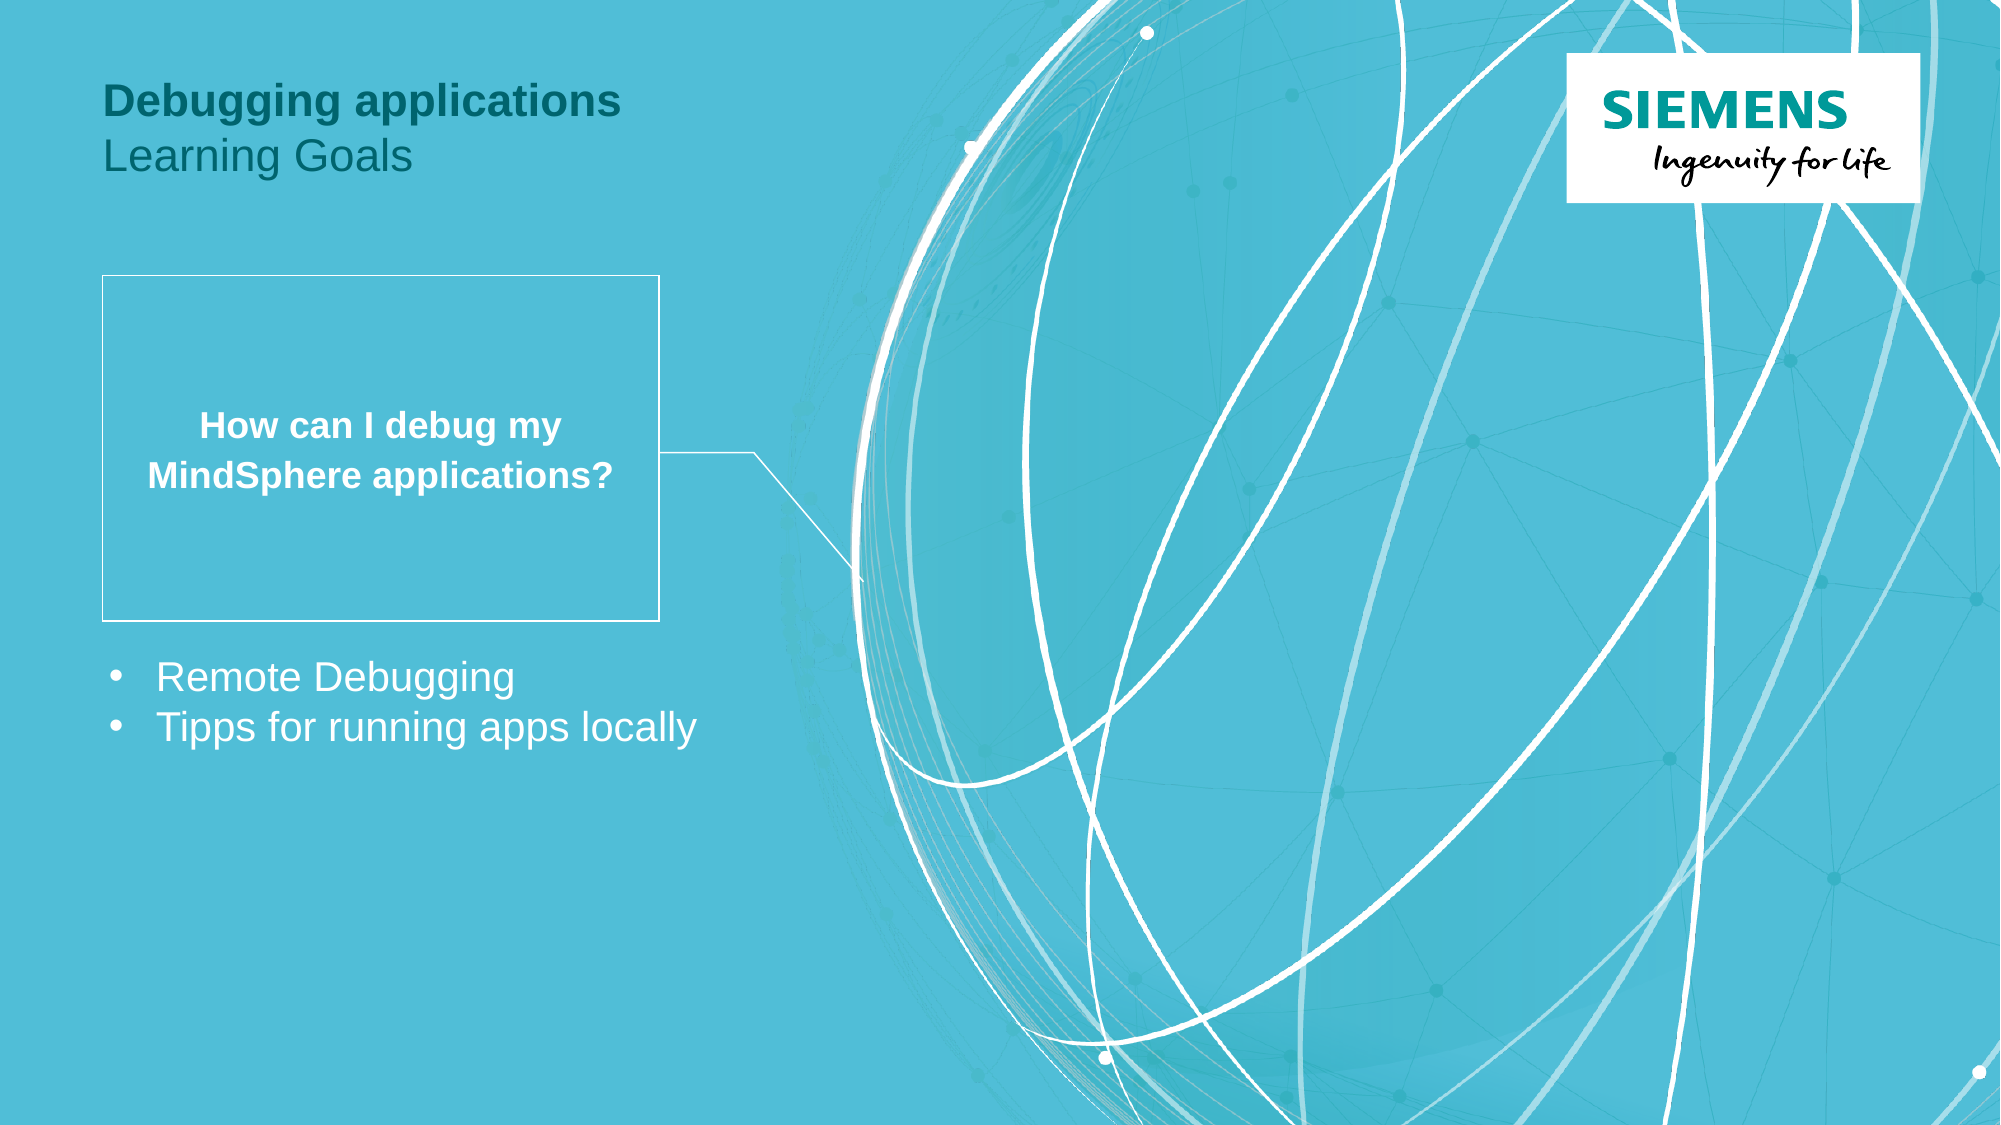

# Debugging applications Learning Goals

How can I debug my MindSphere applications?

Remote Debugging
Tipps for running apps locally